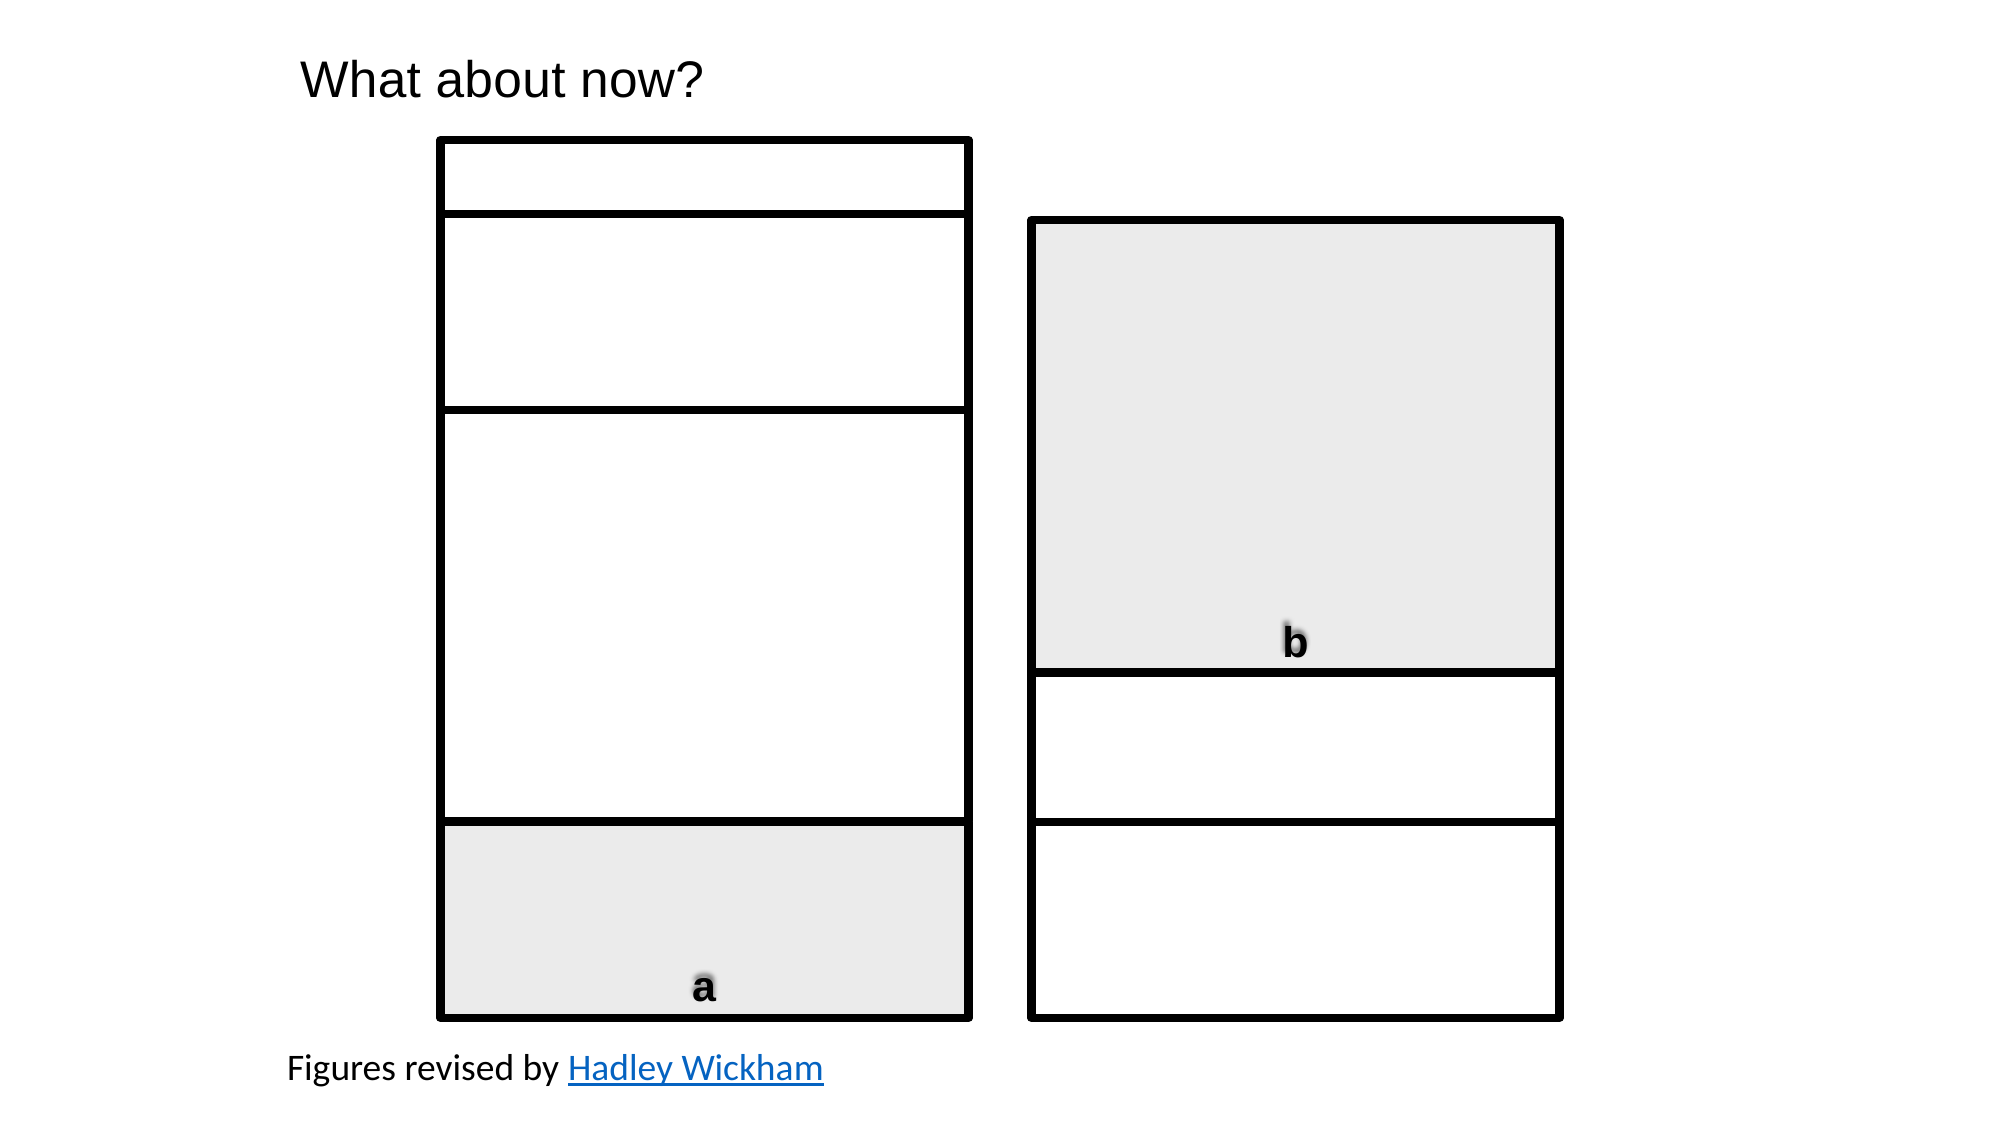

What about now?

b

a

Figures revised by Hadley Wickham